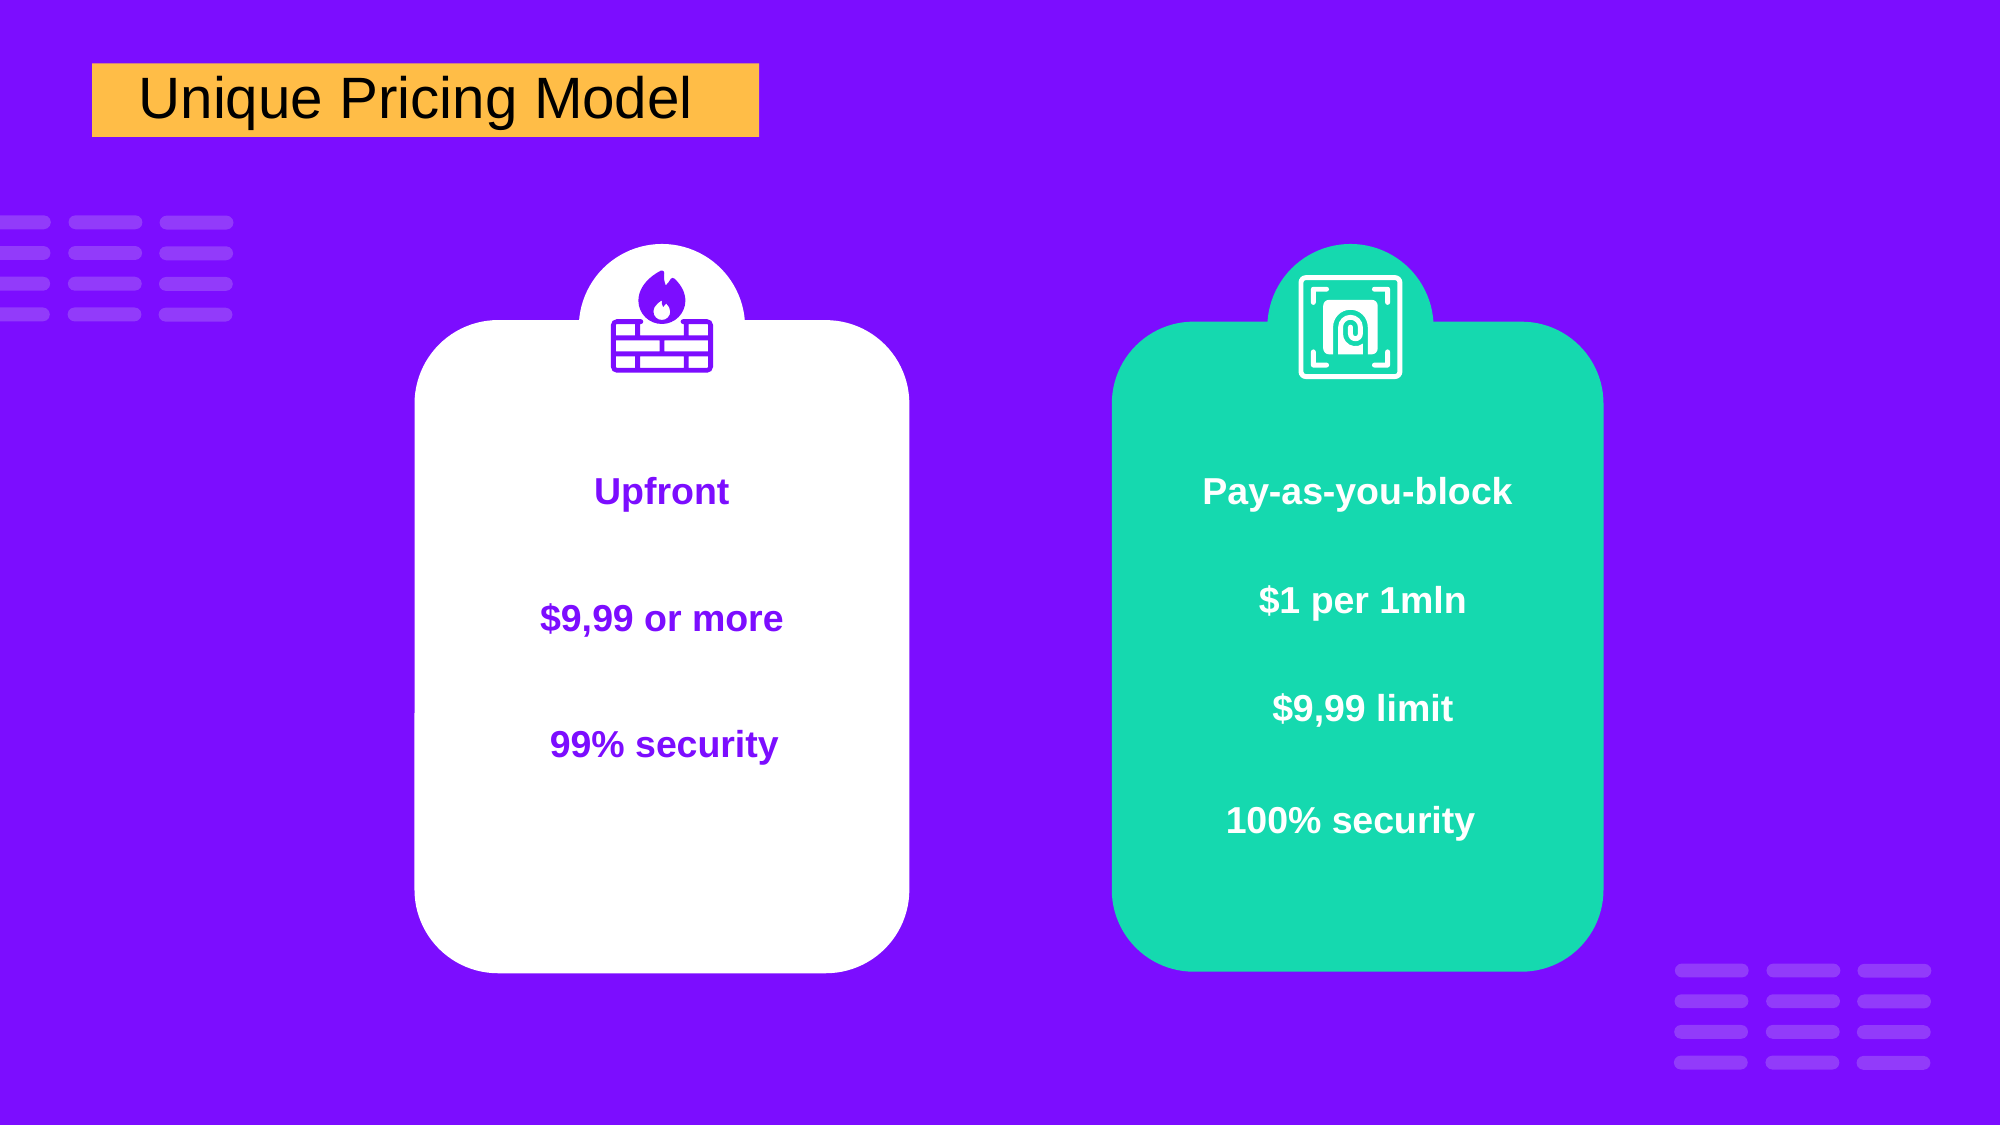

Unique Pricing Model

Upfront
Pay-as-you-block
$1 per 1mln
$9,99 or more
$9,99 limit
99% security
100% security